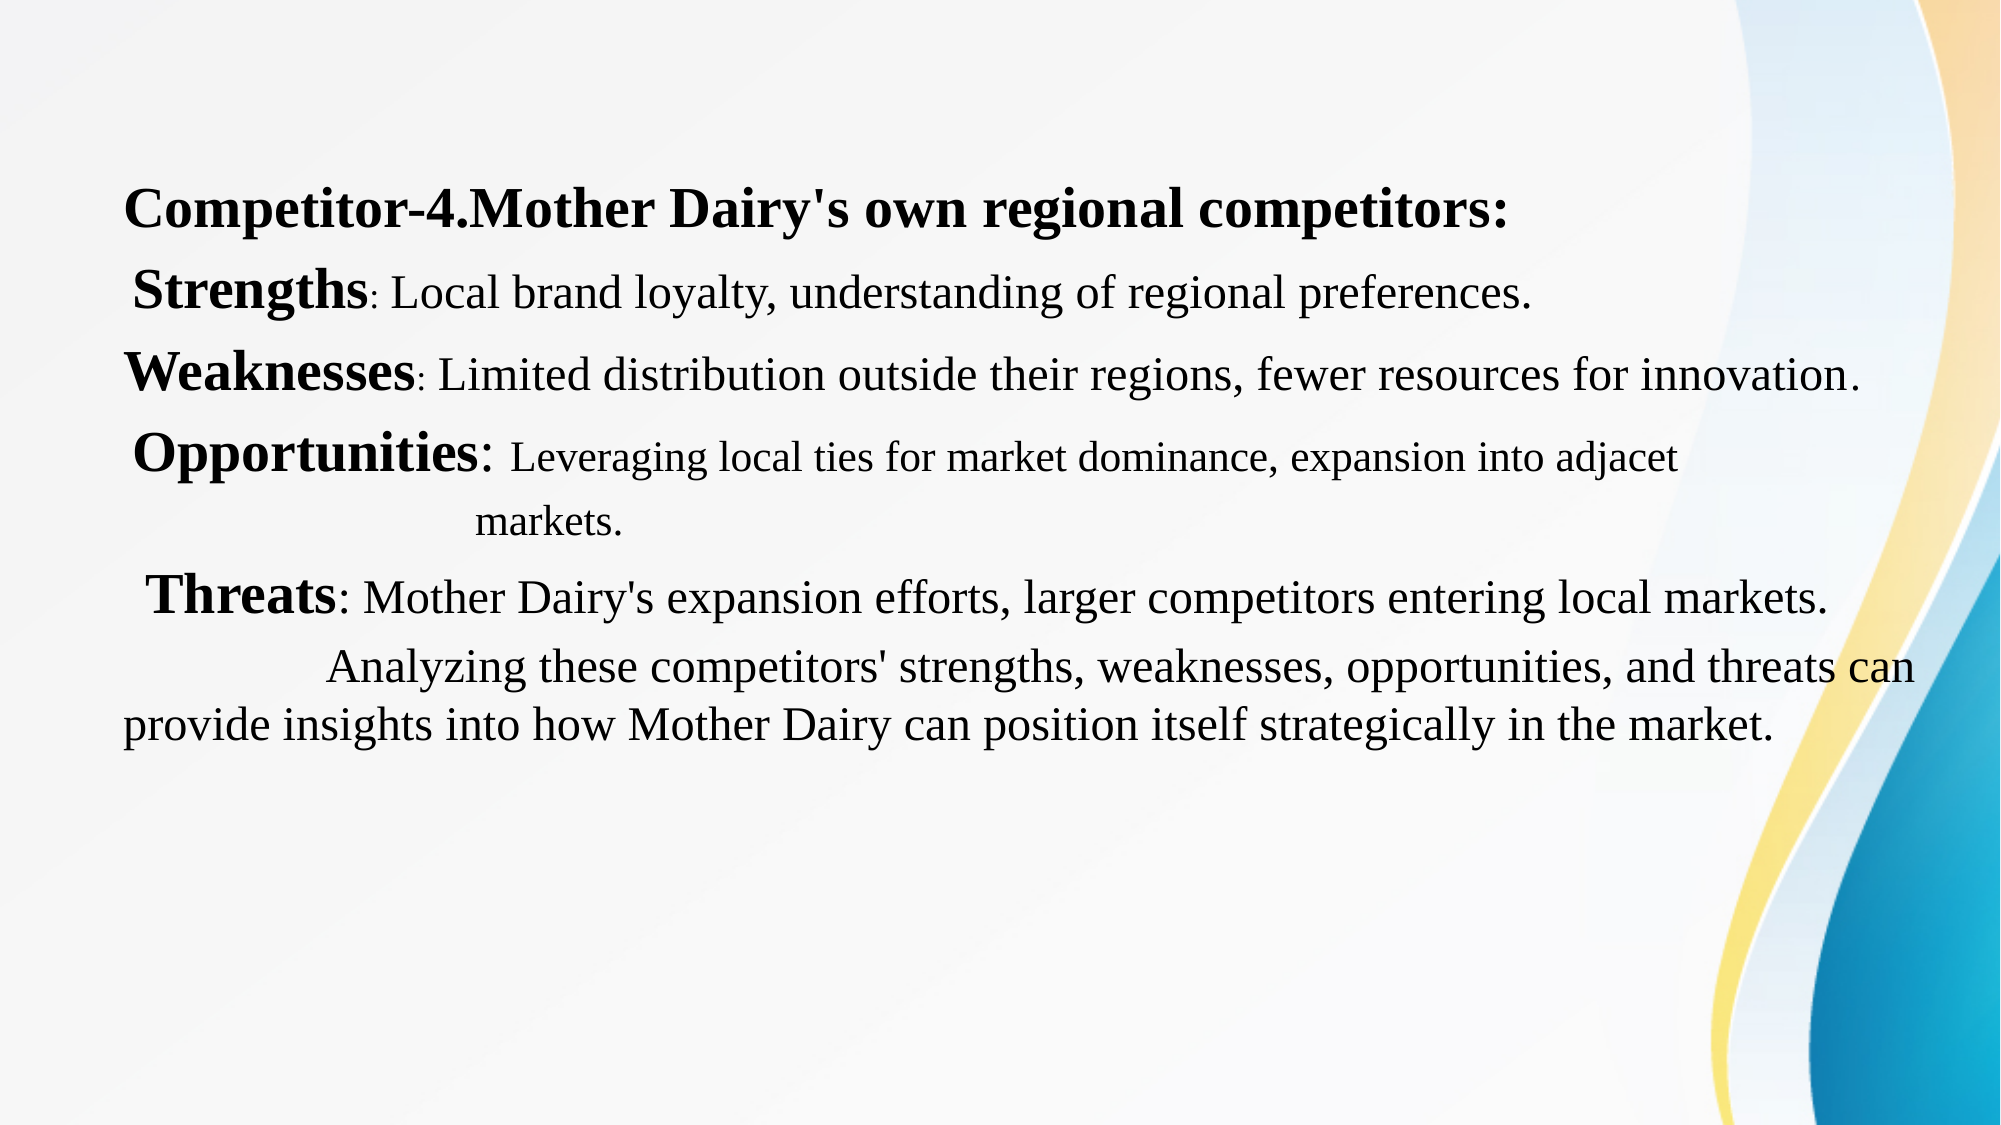

Competitor-4.Mother Dairy's own regional competitors:
 Strengths: Local brand loyalty, understanding of regional preferences.
Weaknesses: Limited distribution outside their regions, fewer resources for innovation.
 Opportunities: Leveraging local ties for market dominance, expansion into adjacet
                                markets.
  Threats: Mother Dairy's expansion efforts, larger competitors entering local markets.
	      Analyzing these competitors' strengths, weaknesses, opportunities, and threats can provide insights into how Mother Dairy can position itself strategically in the market.